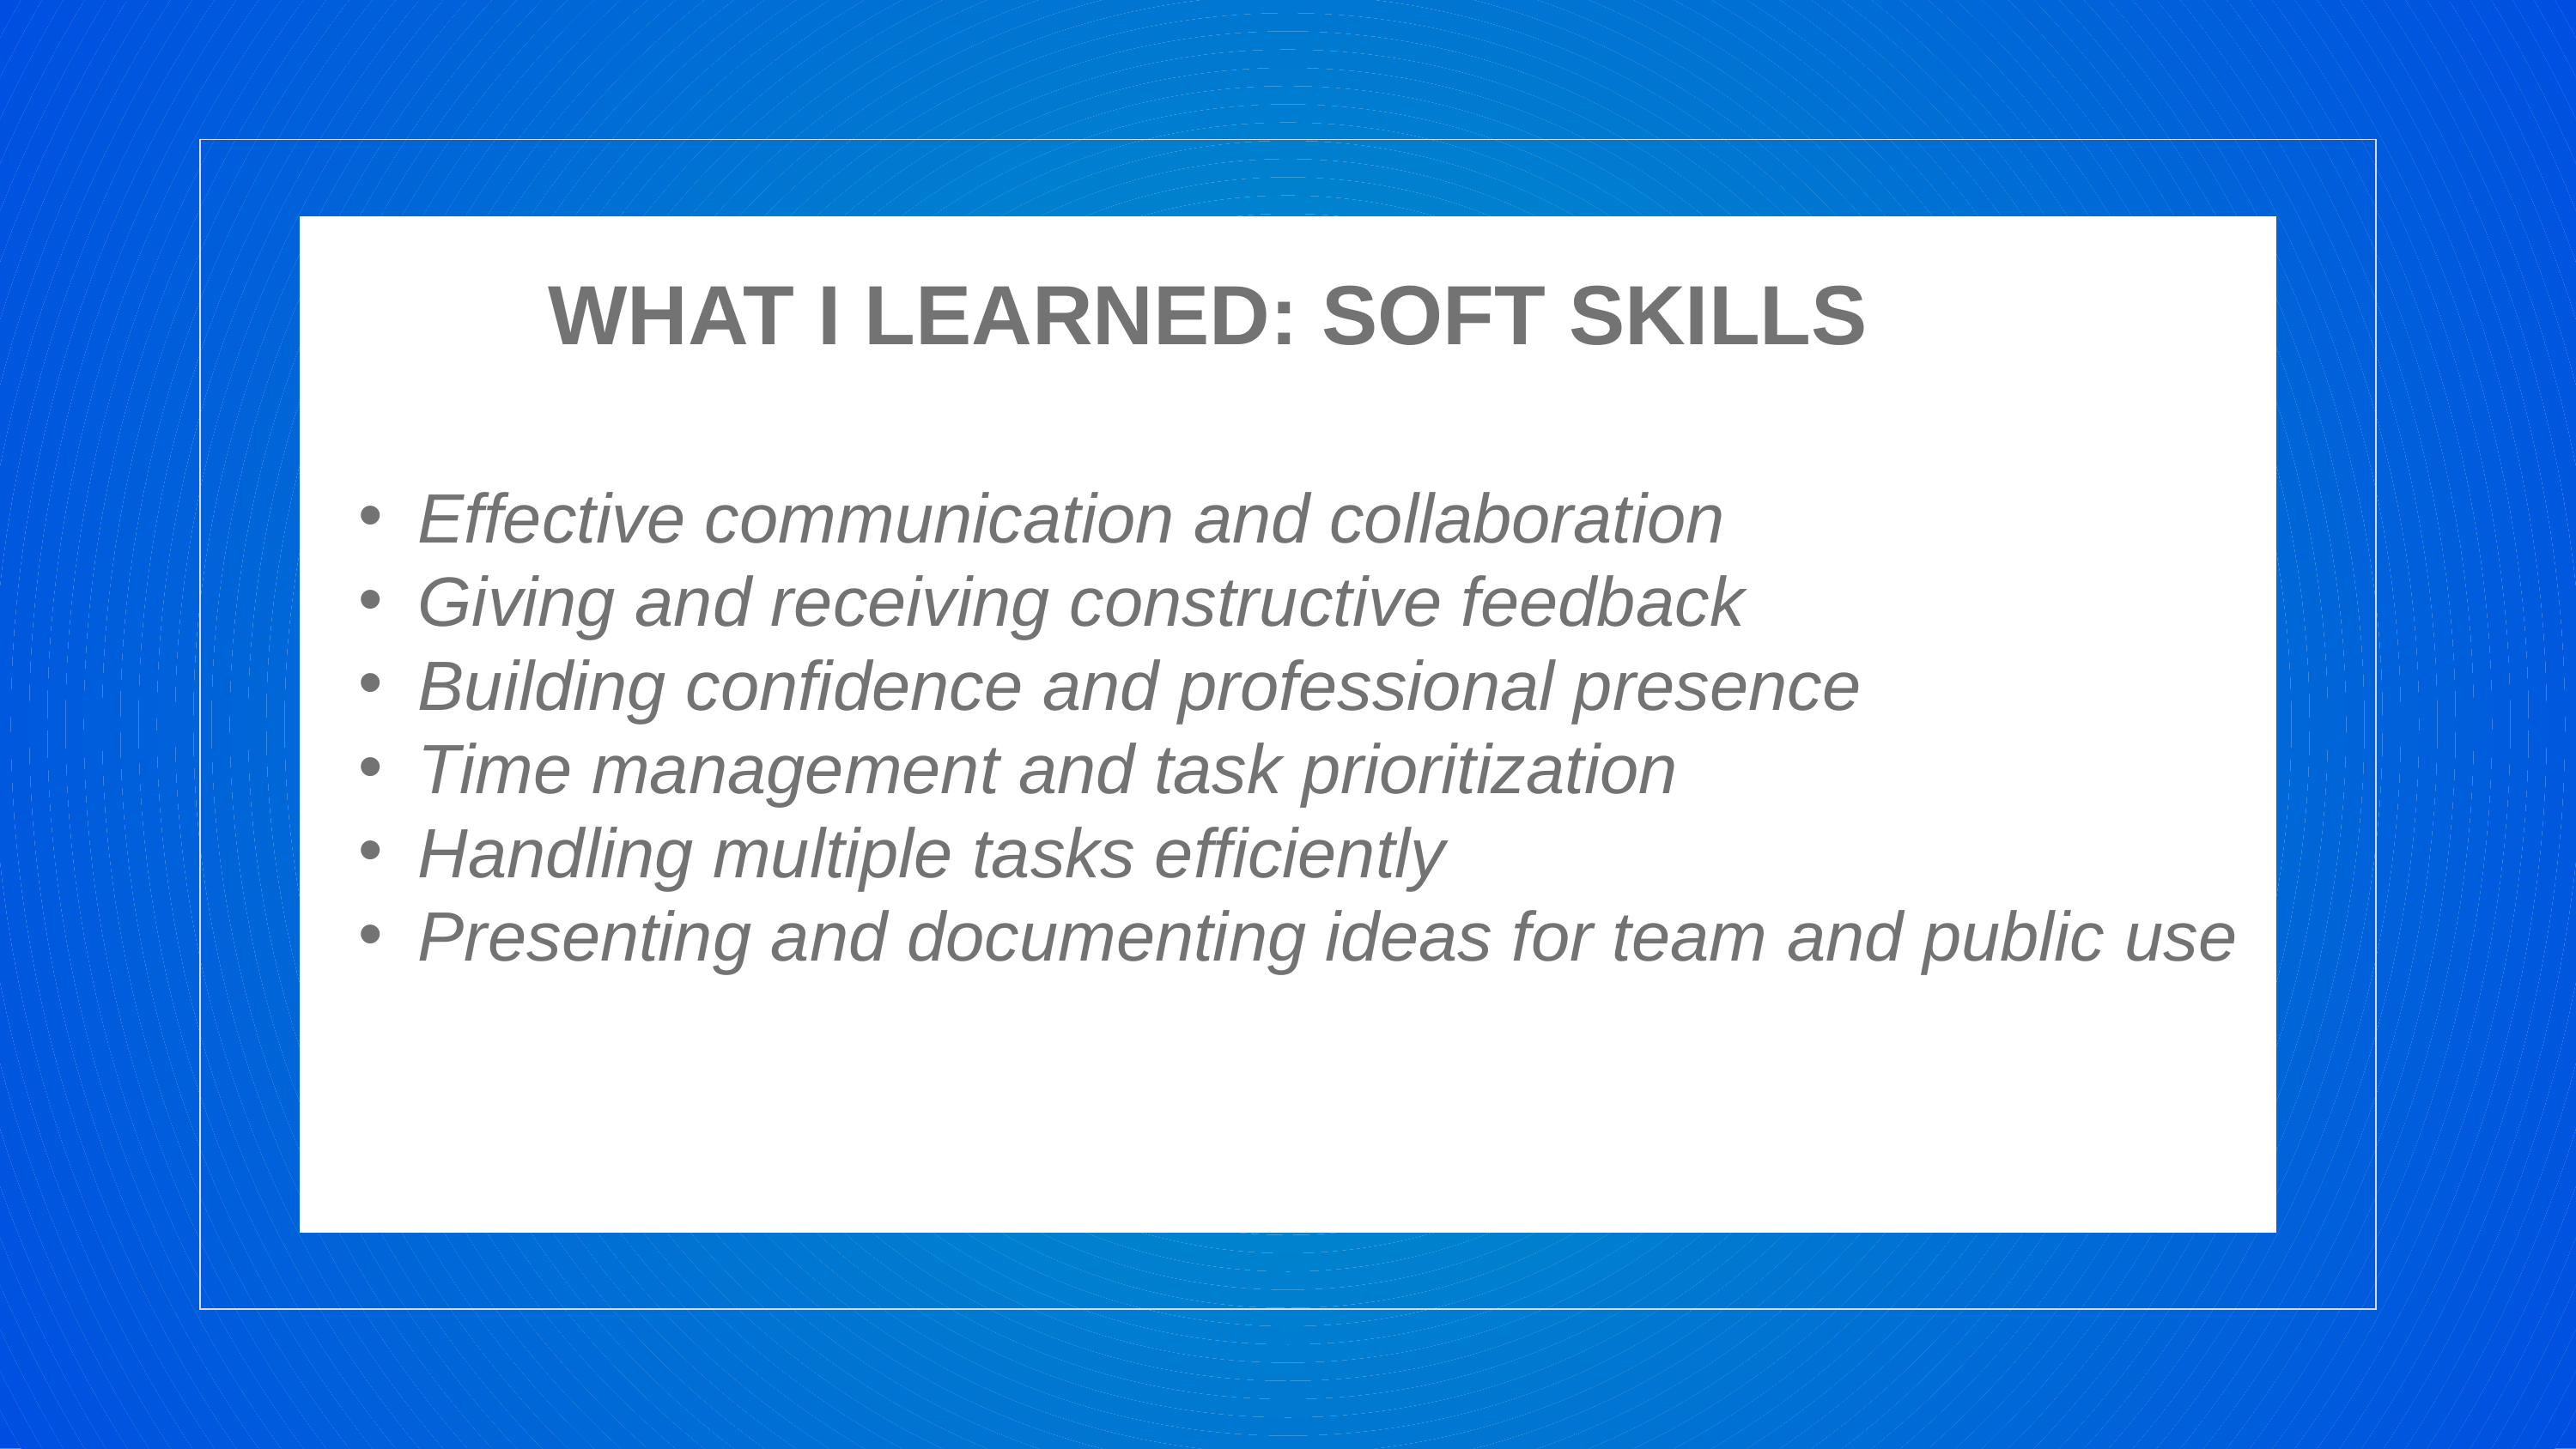

WHAT I LEARNED: SOFT SKILLS
Effective communication and collaboration
Giving and receiving constructive feedback
Building confidence and professional presence
Time management and task prioritization
Handling multiple tasks efficiently
Presenting and documenting ideas for team and public use